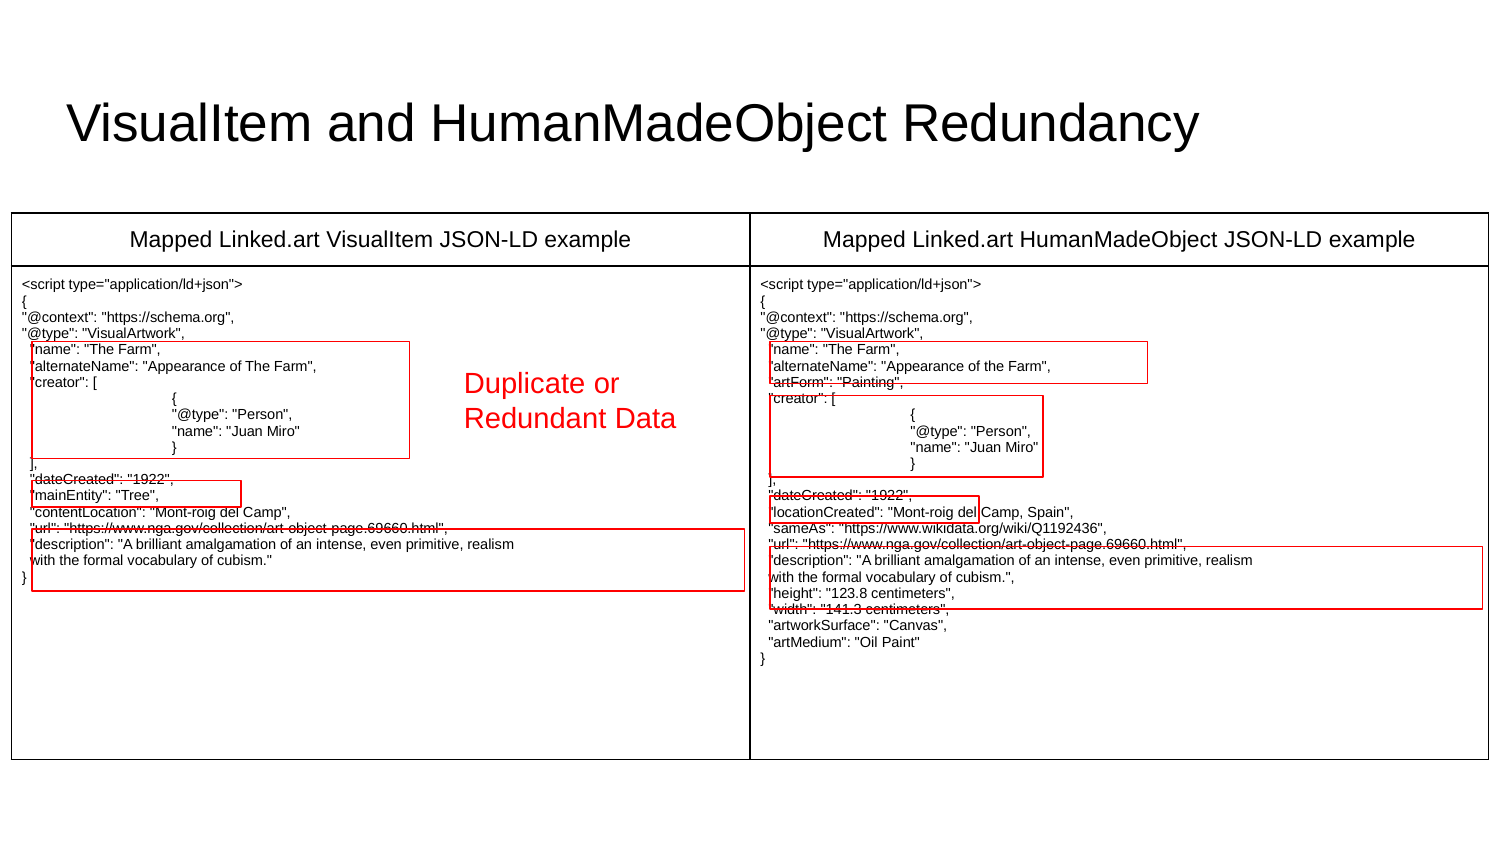

# VisualItem and HumanMadeObject Redundancy
| Mapped Linked.art VisualItem JSON-LD example | Mapped Linked.art HumanMadeObject JSON-LD example |
| --- | --- |
| <script type="application/ld+json"> { "@context": "https://schema.org", "@type": "VisualArtwork", "name": "The Farm", "alternateName": "Appearance of The Farm", "creator": [ { "@type": "Person", "name": "Juan Miro" } ], "dateCreated": "1922", "mainEntity": "Tree", "contentLocation": "Mont-roig del Camp", "url": "https://www.nga.gov/collection/art-object-page.69660.html", "description": "A brilliant amalgamation of an intense, even primitive, realism with the formal vocabulary of cubism." } | <script type="application/ld+json"> { "@context": "https://schema.org", "@type": "VisualArtwork", "name": "The Farm", "alternateName": "Appearance of the Farm", "artForm": "Painting", "creator": [ { "@type": "Person", "name": "Juan Miro" } ], "dateCreated": "1922", "locationCreated": "Mont-roig del Camp, Spain", "sameAs": "https://www.wikidata.org/wiki/Q1192436", "url": "https://www.nga.gov/collection/art-object-page.69660.html", "description": "A brilliant amalgamation of an intense, even primitive, realism with the formal vocabulary of cubism.", "height": "123.8 centimeters", "width": "141.3 centimeters", "artworkSurface": "Canvas", "artMedium": "Oil Paint" } |

Duplicate or Redundant Data